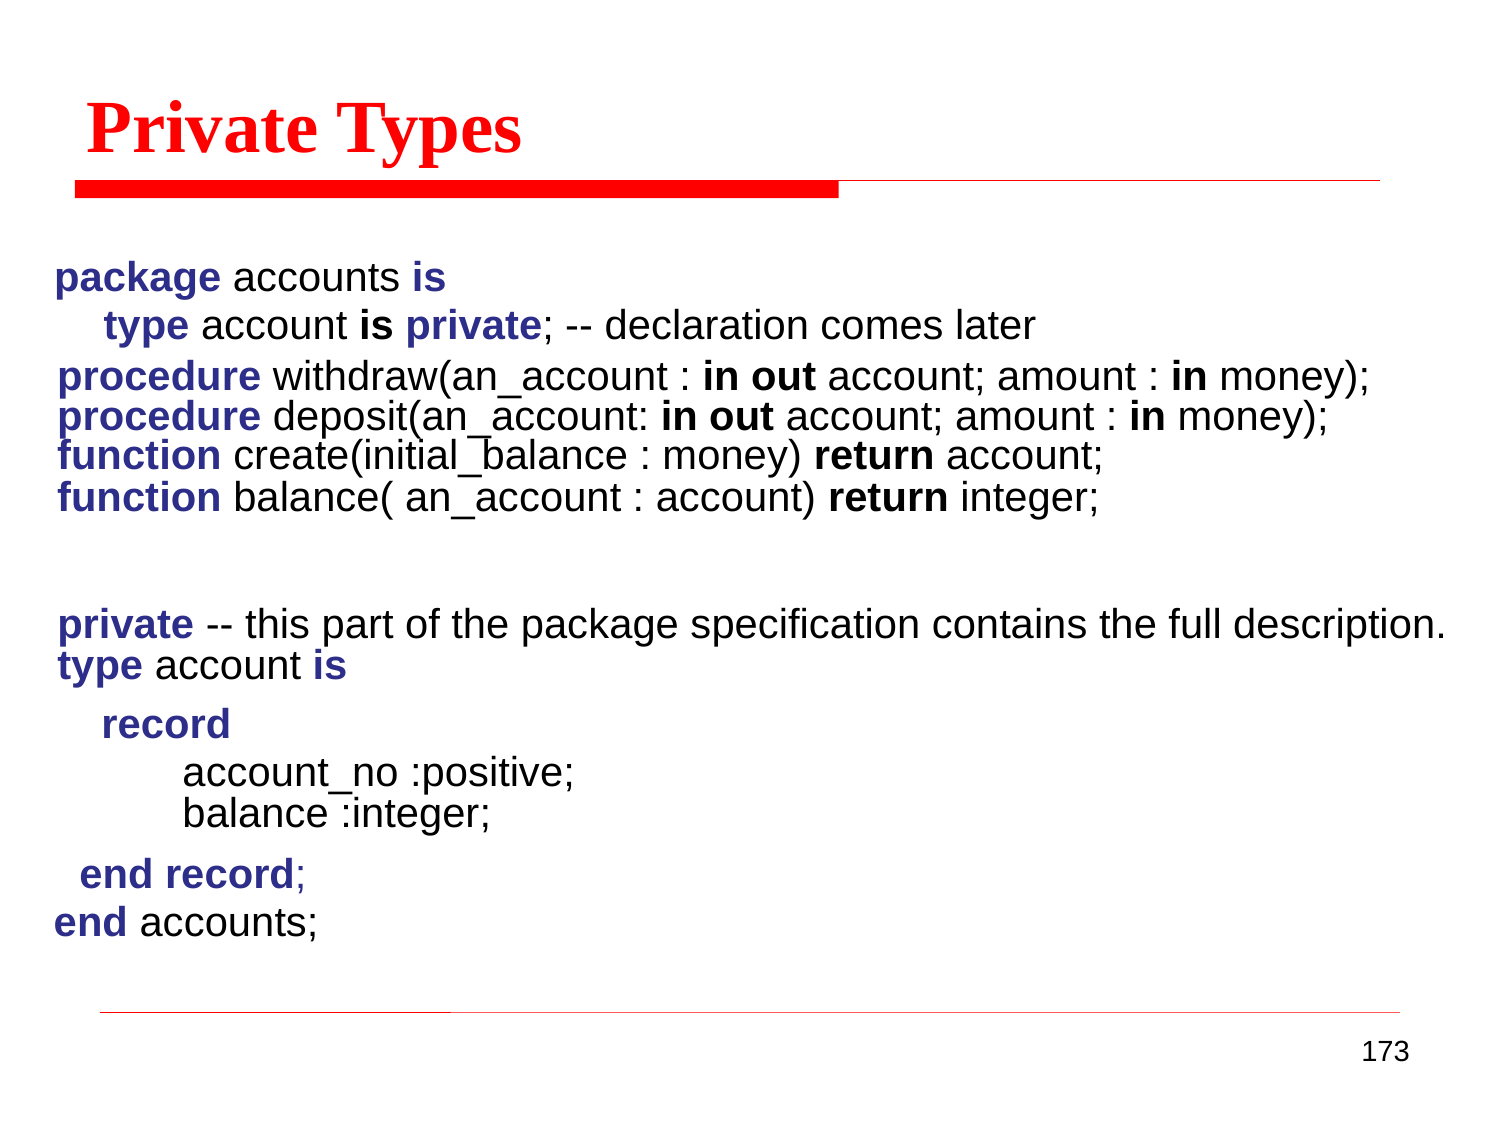

Private Types
package accounts is
type account is private; -- declaration comes later
procedure withdraw(an_account : in out account; amount : in money);
procedure deposit(an_account: in out account; amount : in money);
function create(initial_balance : money) return account;
function balance( an_account : account) return integer;
private -- this part of the package specification contains the full description.
type account is
record
account_no :positive;
balance :integer;
end record;
end accounts;
173